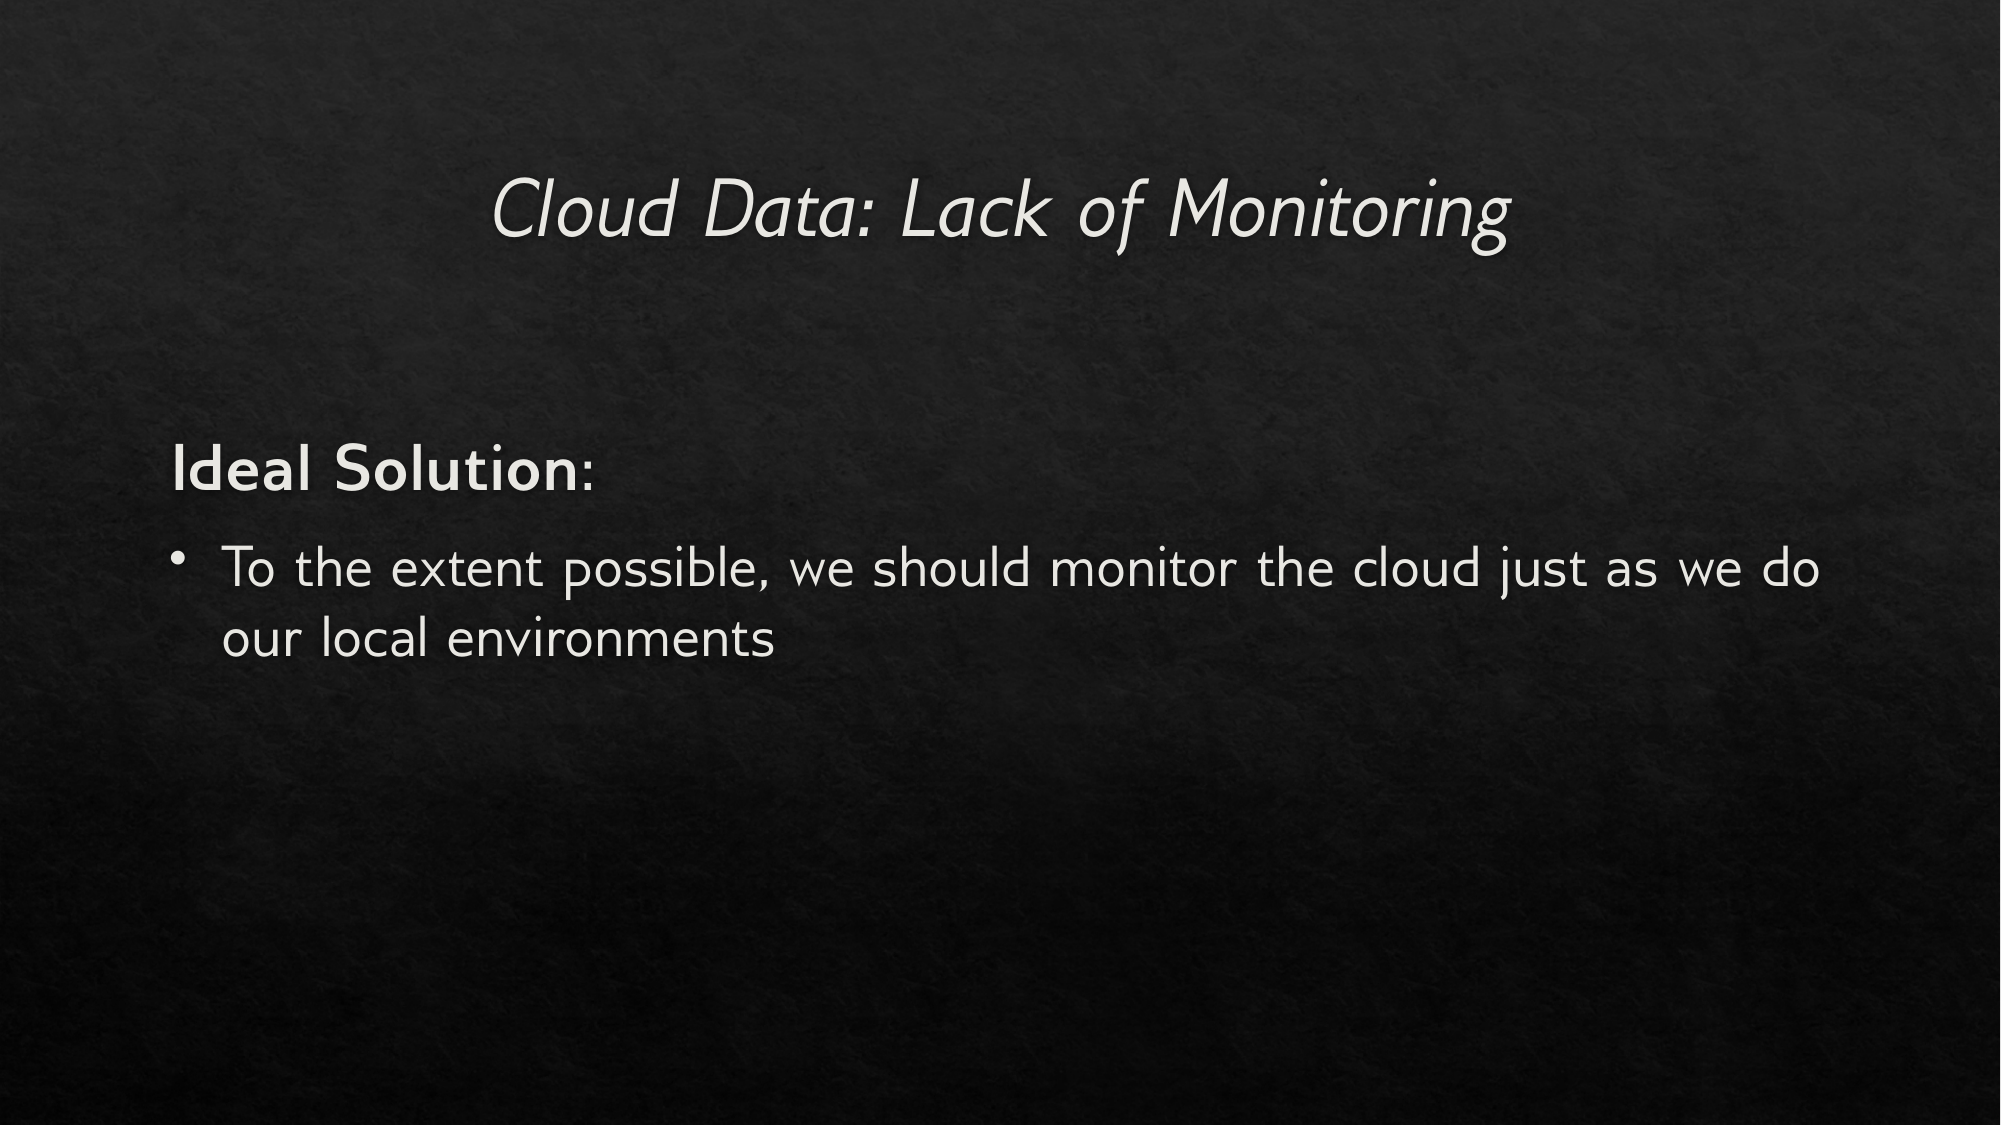

# Cloud Data: Lack of Monitoring

Ideal Solution:
To the extent possible, we should monitor the cloud just as we do our local environments